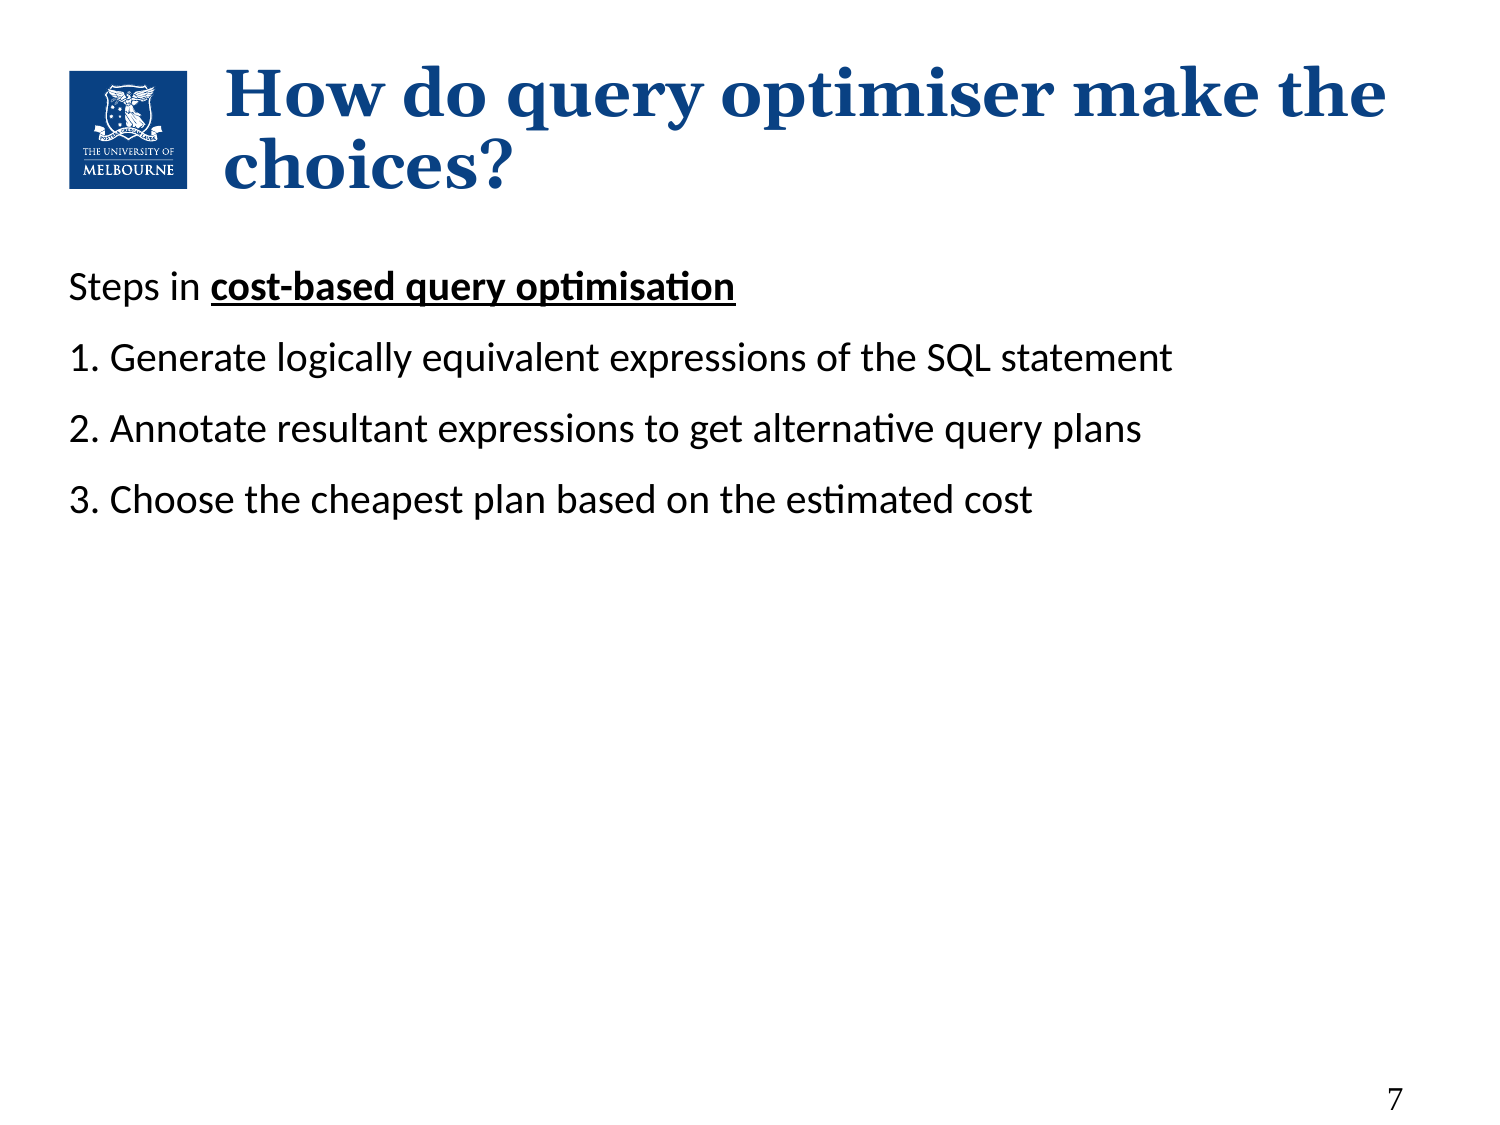

# How do query optimiser make the choices?
Steps in cost-based query optimisation
1. Generate logically equivalent expressions of the SQL statement
2. Annotate resultant expressions to get alternative query plans
3. Choose the cheapest plan based on the estimated cost